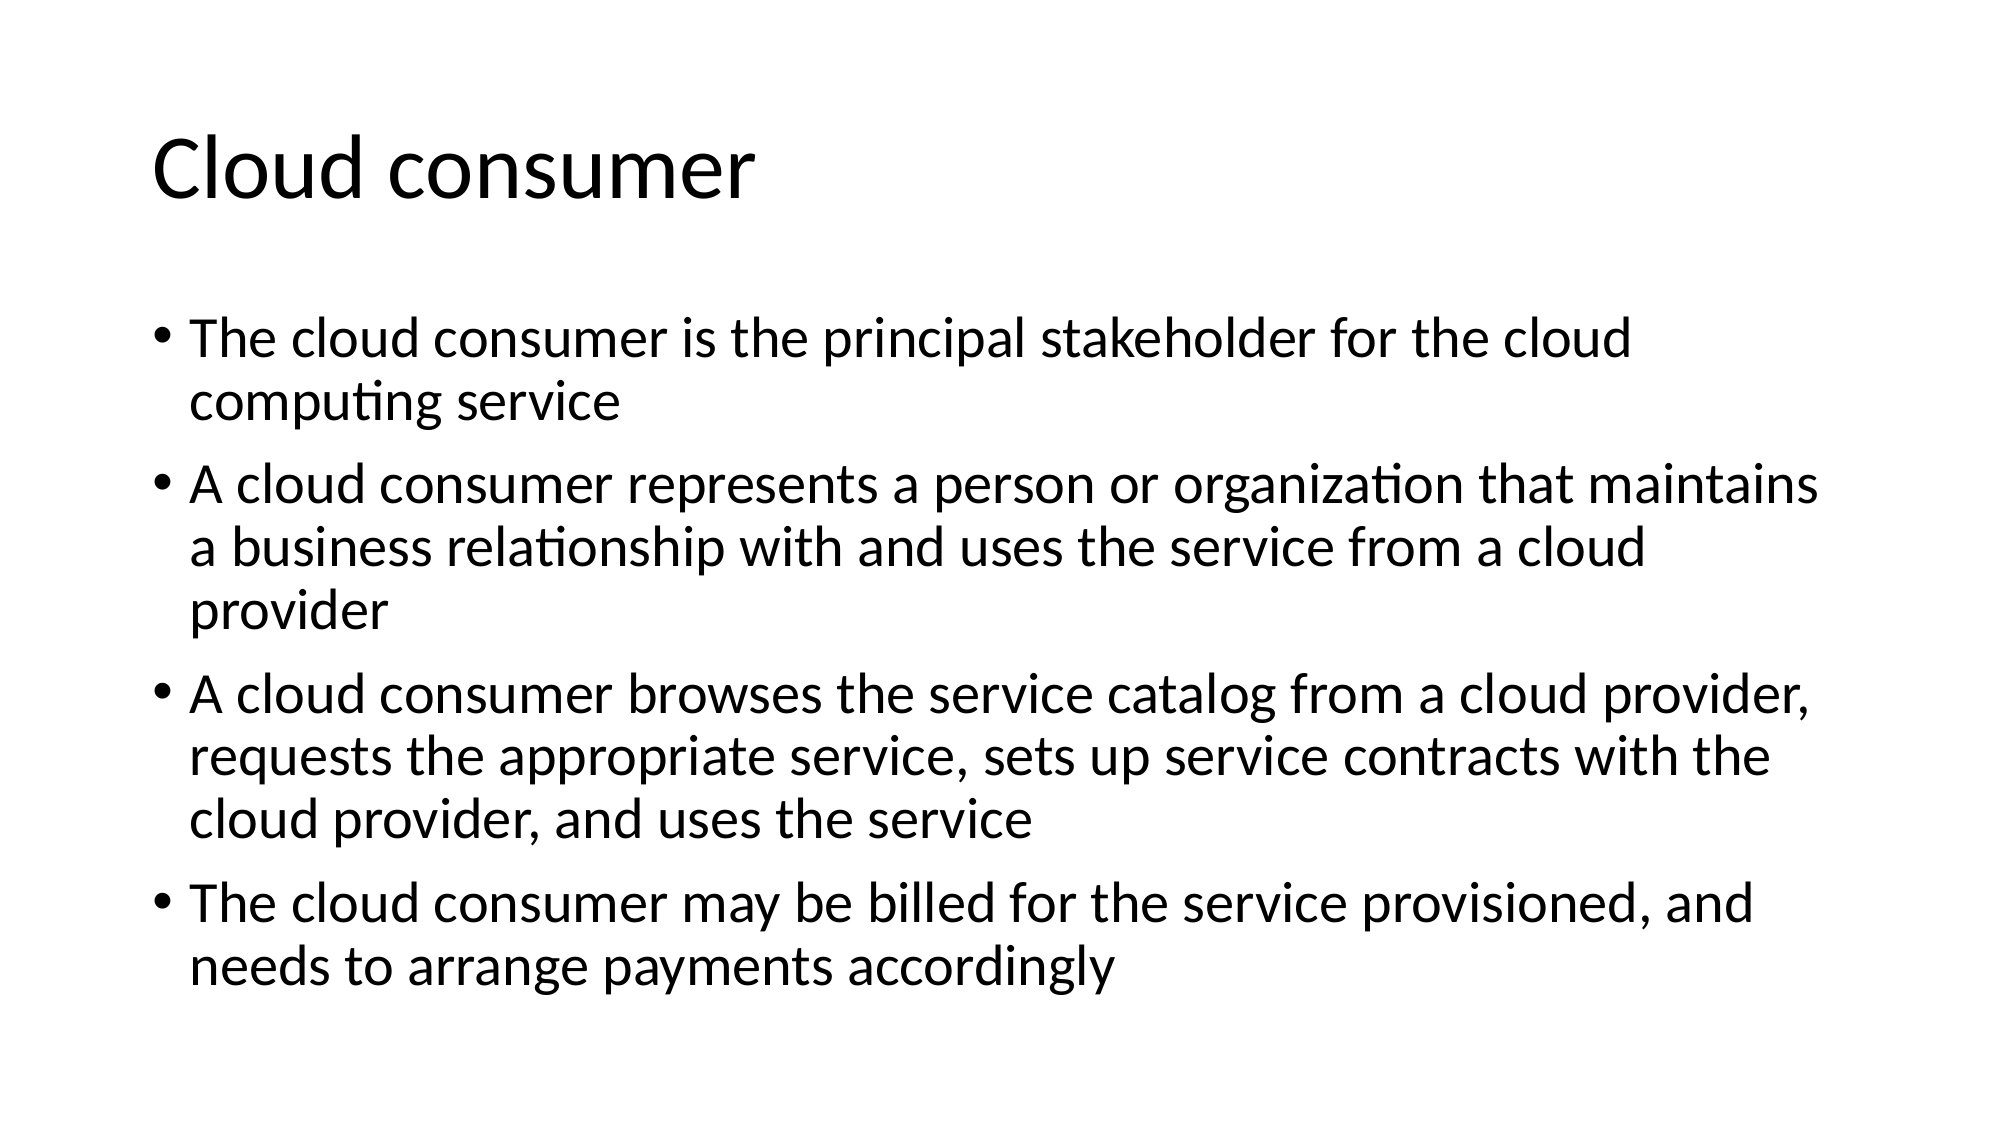

# Cloud consumer
The cloud consumer is the principal stakeholder for the cloud computing service
A cloud consumer represents a person or organization that maintains a business relationship with and uses the service from a cloud provider
A cloud consumer browses the service catalog from a cloud provider, requests the appropriate service, sets up service contracts with the cloud provider, and uses the service
The cloud consumer may be billed for the service provisioned, and needs to arrange payments accordingly